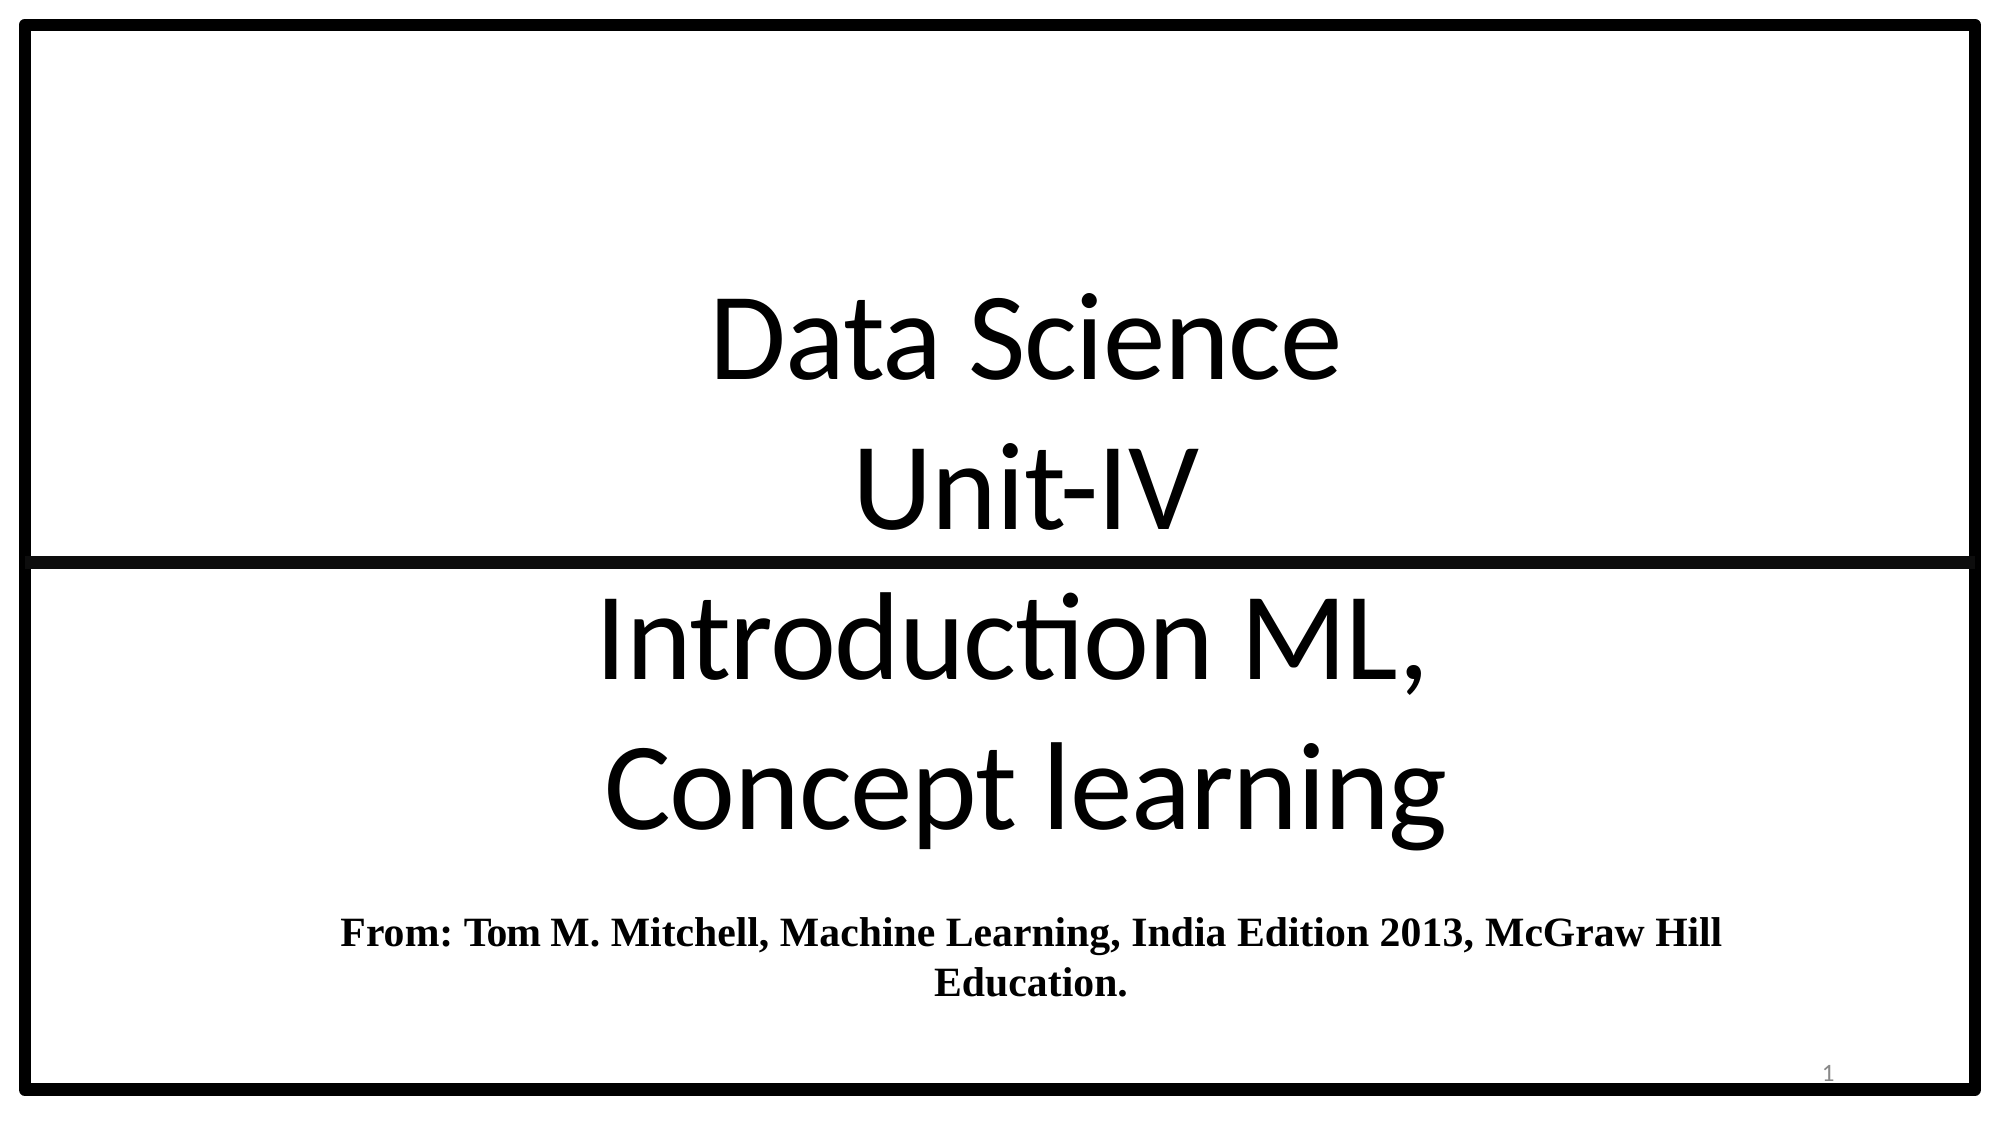

# Data Science Unit-IV Introduction ML, Concept learning From: Tom M. Mitchell, Machine Learning, India Edition 2013, McGraw Hill  Education.
1